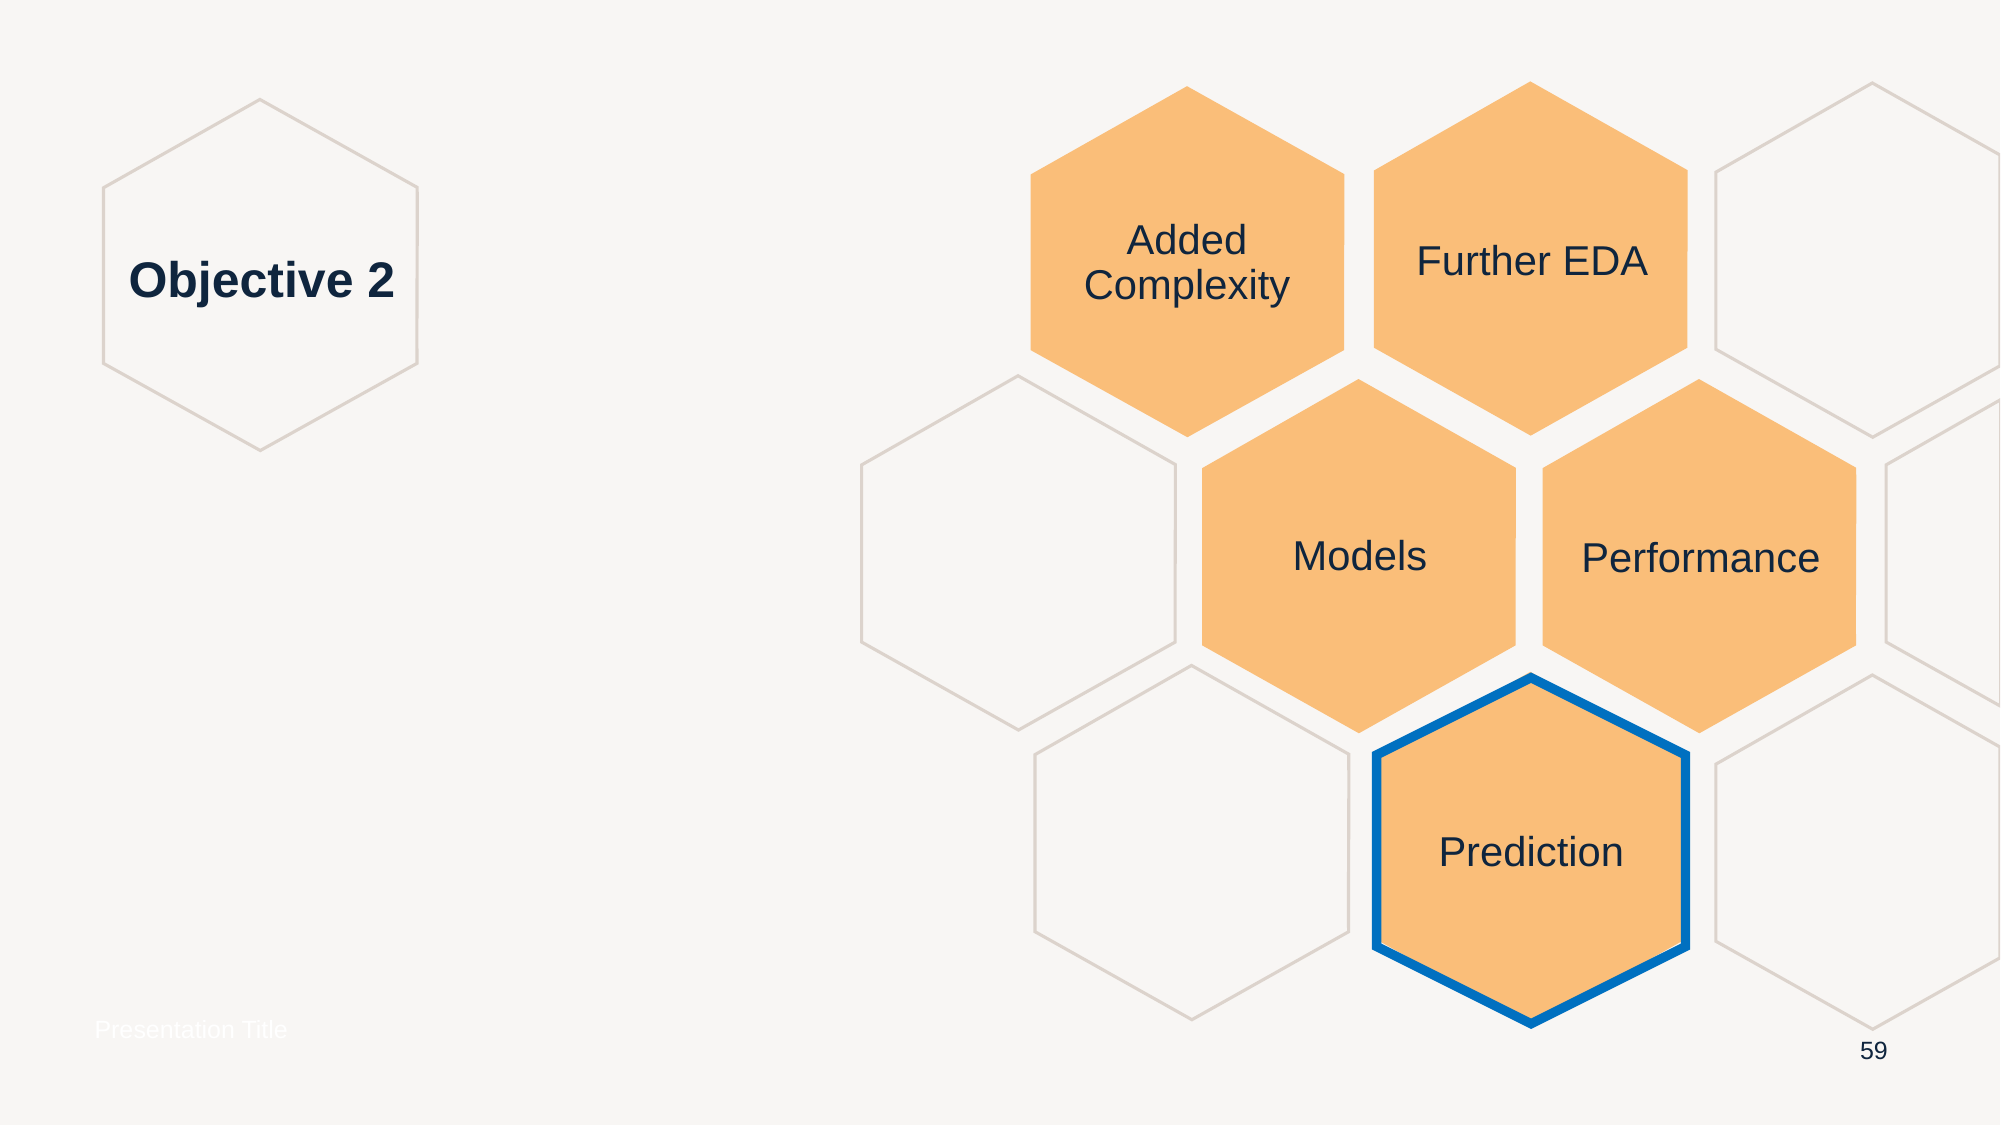

Further EDA
Added Complexity
# Objective 2
Models
Performance

Prediction
Presentation Title
59